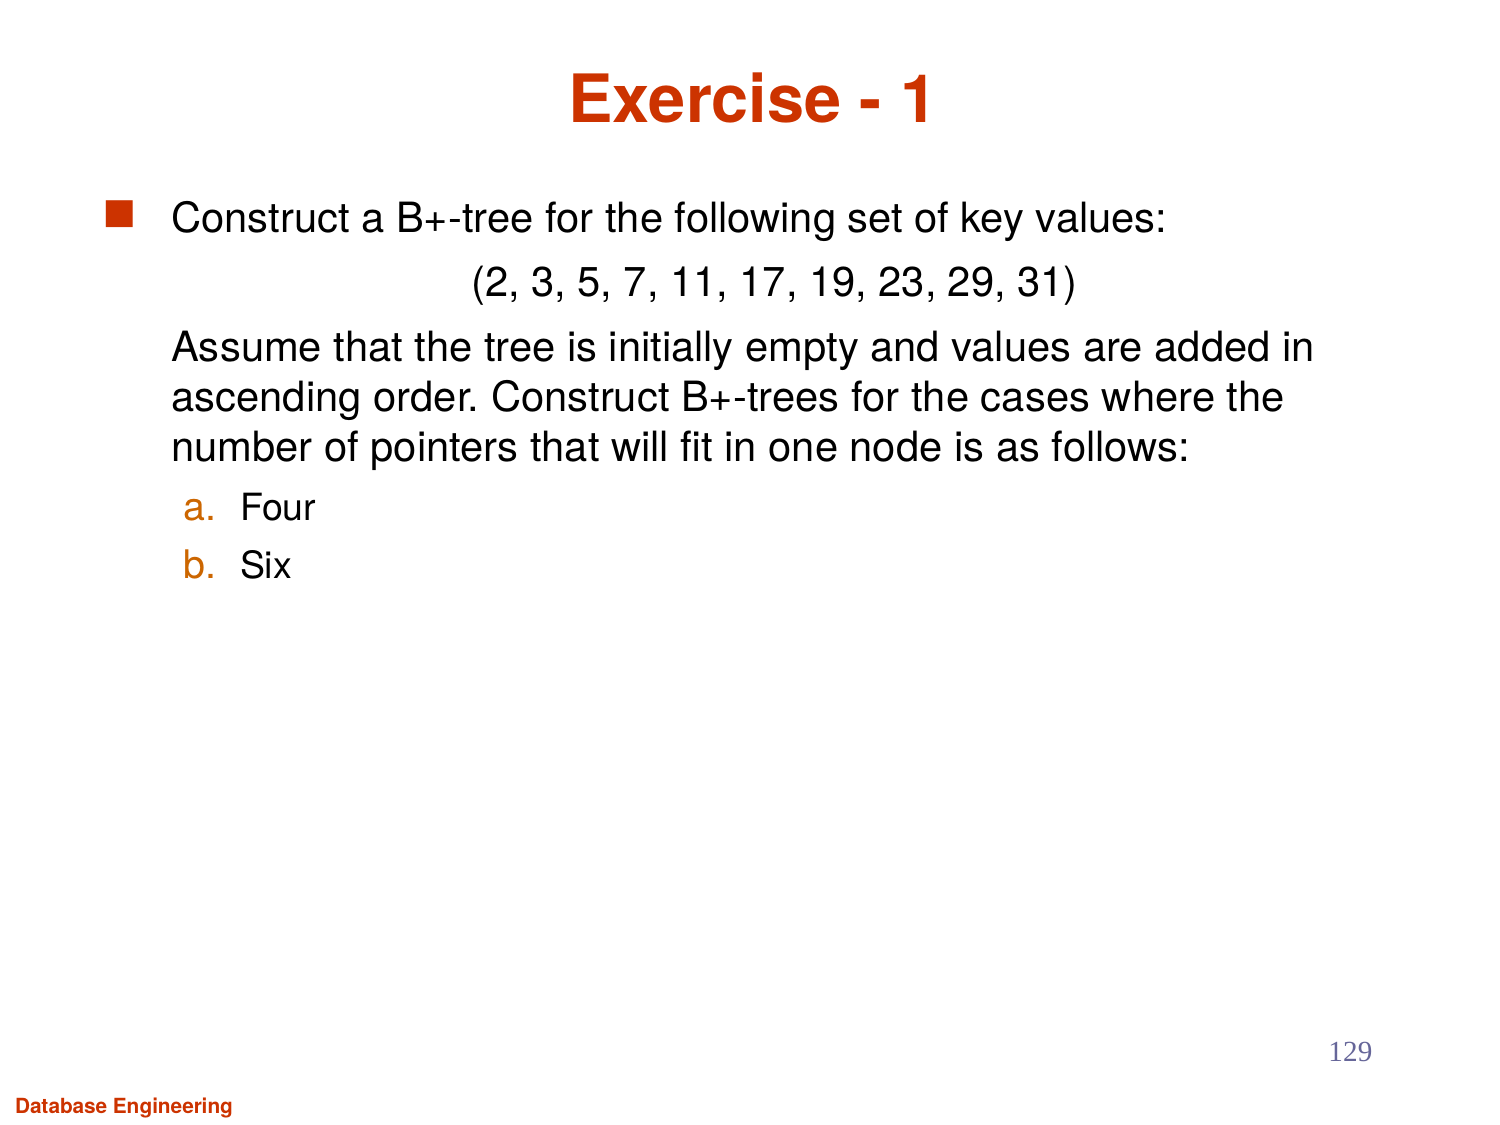

# Exercise - 1
Construct a B+-tree for the following set of key values:
			(2, 3, 5, 7, 11, 17, 19, 23, 29, 31)
	Assume that the tree is initially empty and values are added in ascending order. Construct B+-trees for the cases where the number of pointers that will fit in one node is as follows:
Four
Six
129